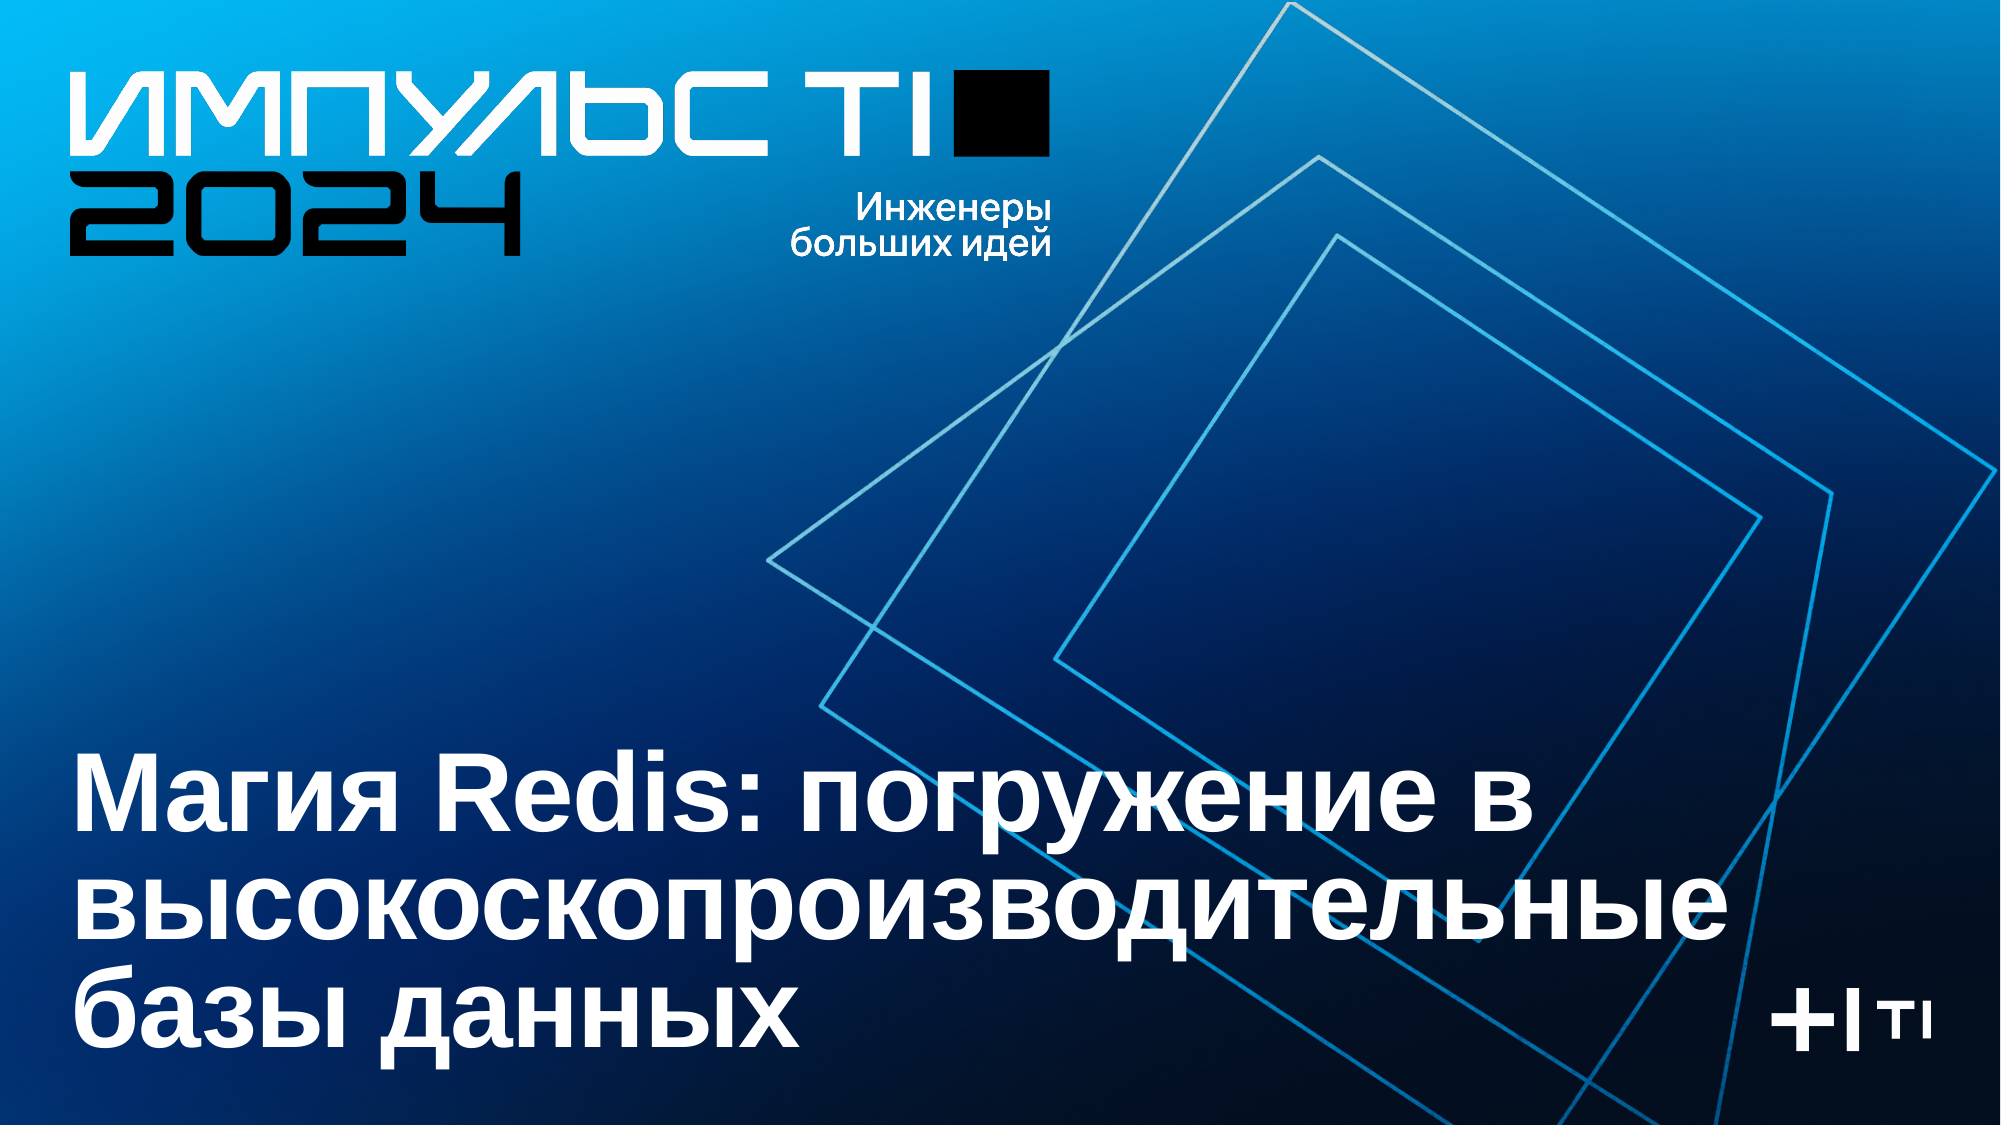

# Магия Redis: погружение в высокоскопроизводительные базы данных